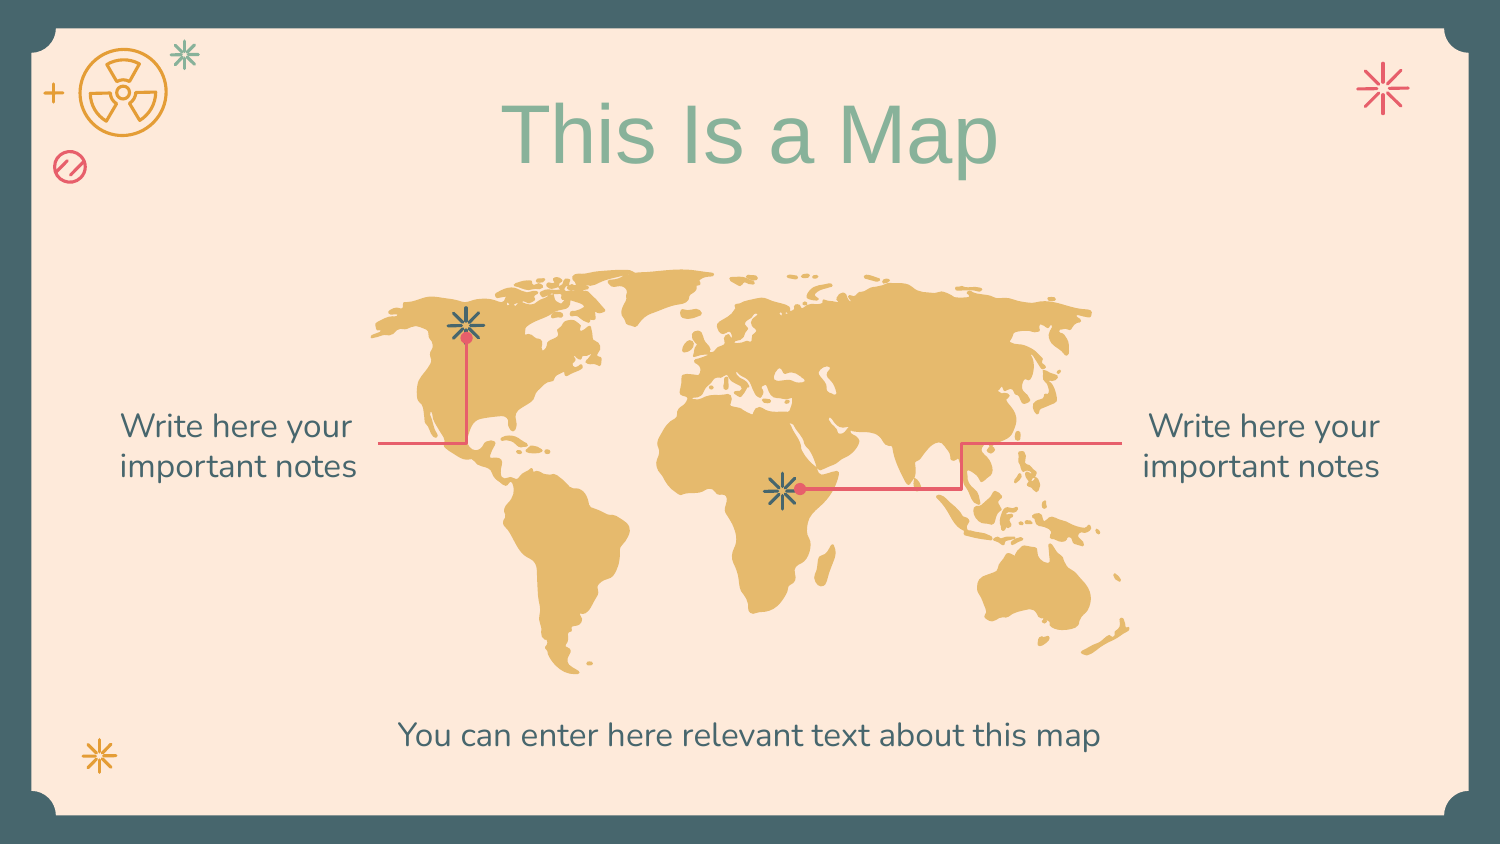

# This Is a Map

Write here your important notes
Write here your important notes

You can enter here relevant text about this map